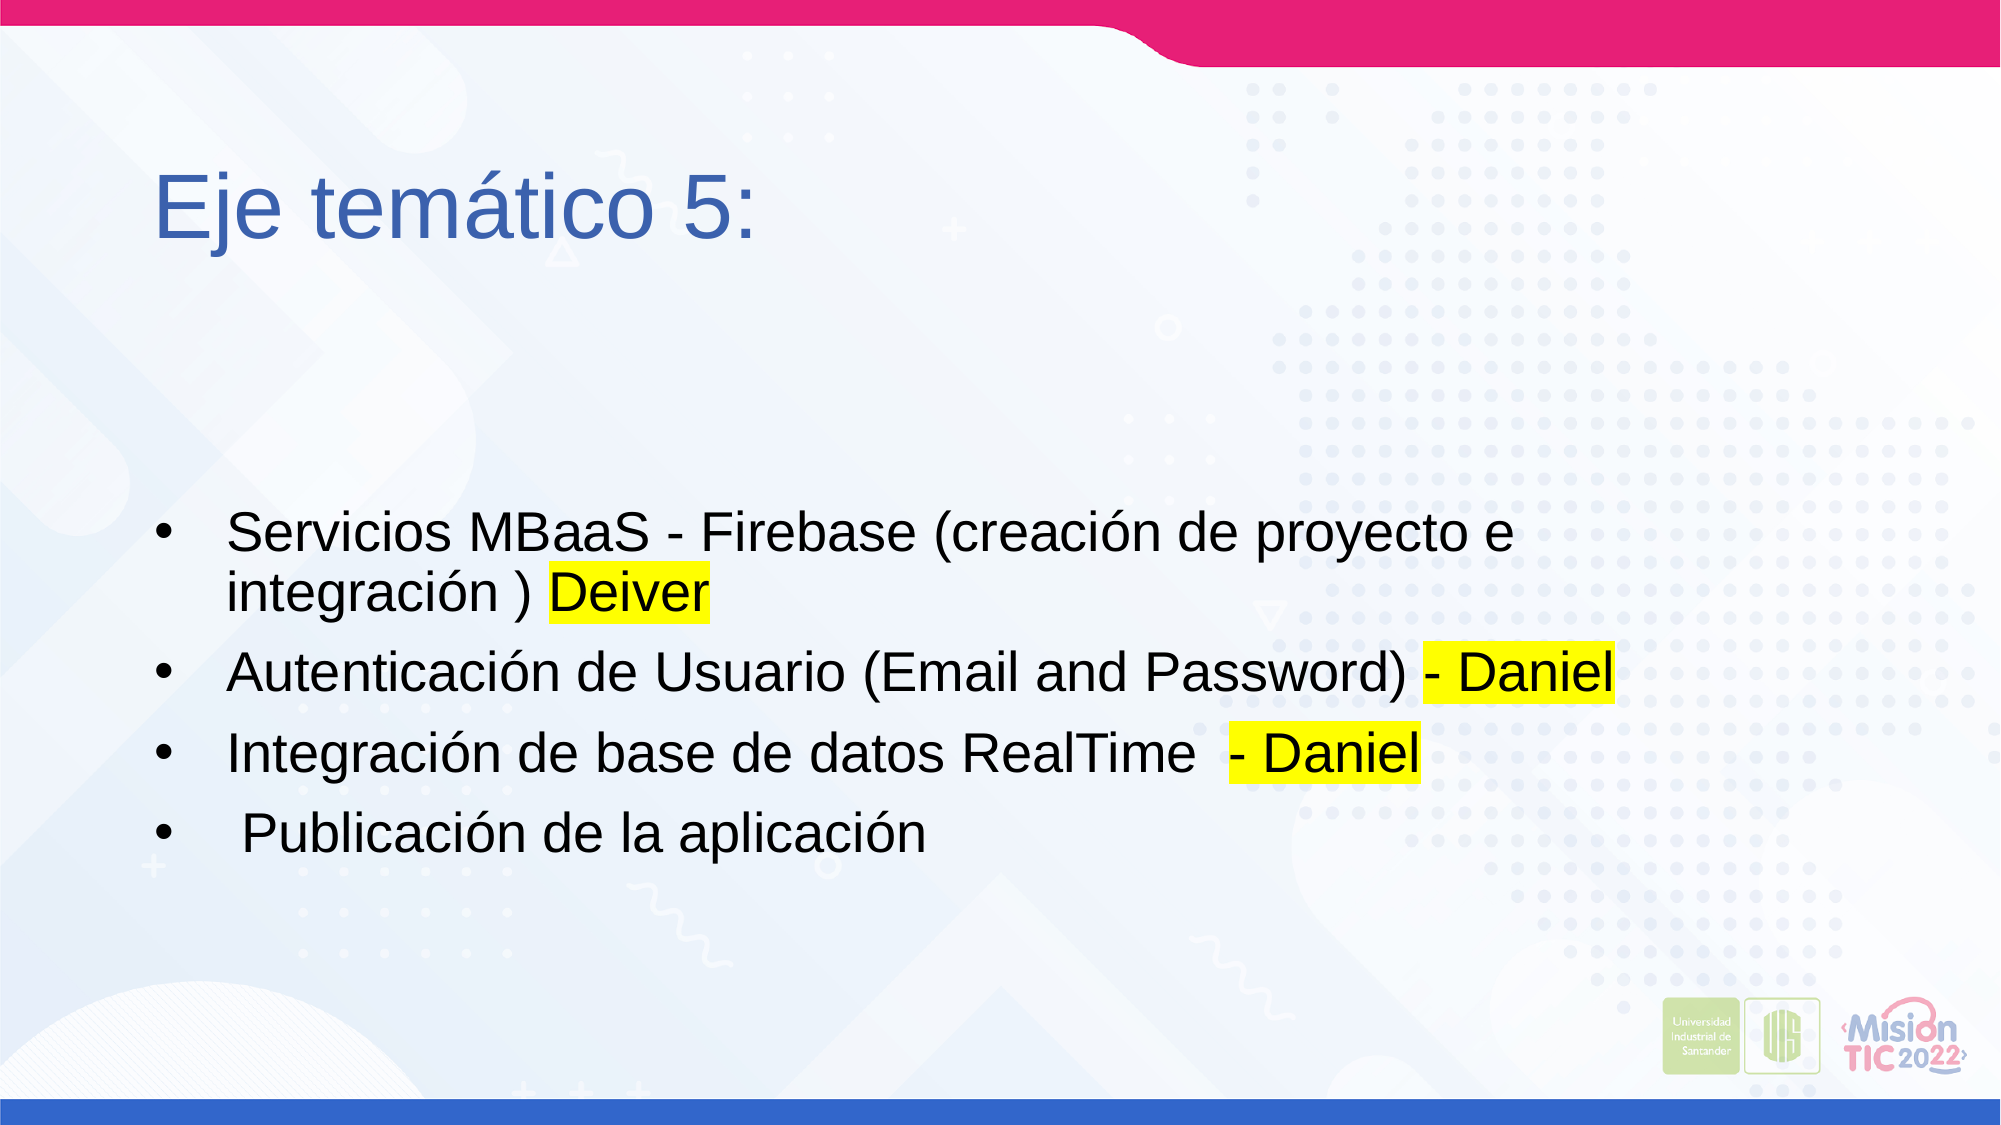

# Eje temático 5:

Servicios MBaaS - Firebase (creación de proyecto e integración ) Deiver
Autenticación de Usuario (Email and Password) - Daniel
Integración de base de datos RealTime  - Daniel
 Publicación de la aplicación